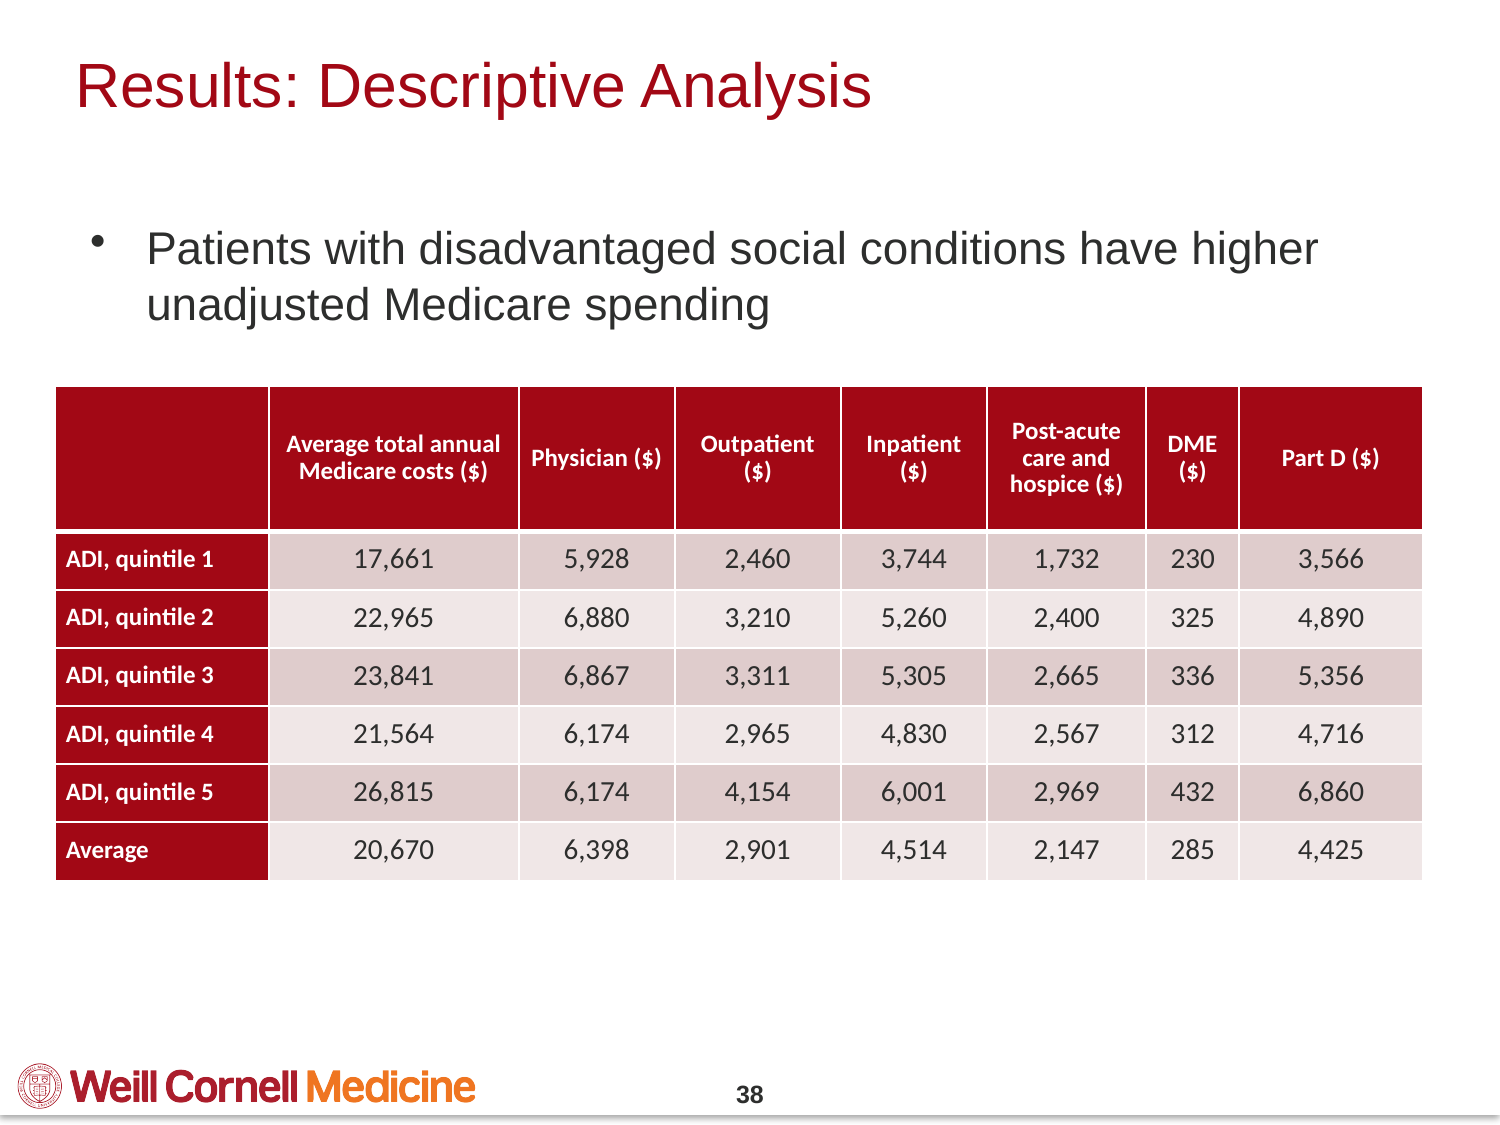

# Results: Descriptive Analysis
Patients with disadvantaged social conditions have higher unadjusted Medicare spending
|  | Average total annual Medicare costs ($) | Physician ($) | Outpatient ($) | Inpatient ($) | Post-acute care and hospice ($) | DME ($) | Part D ($) |
| --- | --- | --- | --- | --- | --- | --- | --- |
| ADI, quintile 1 | 17,661 | 5,928 | 2,460 | 3,744 | 1,732 | 230 | 3,566 |
| ADI, quintile 2 | 22,965 | 6,880 | 3,210 | 5,260 | 2,400 | 325 | 4,890 |
| ADI, quintile 3 | 23,841 | 6,867 | 3,311 | 5,305 | 2,665 | 336 | 5,356 |
| ADI, quintile 4 | 21,564 | 6,174 | 2,965 | 4,830 | 2,567 | 312 | 4,716 |
| ADI, quintile 5 | 26,815 | 6,174 | 4,154 | 6,001 | 2,969 | 432 | 6,860 |
| Average | 20,670 | 6,398 | 2,901 | 4,514 | 2,147 | 285 | 4,425 |